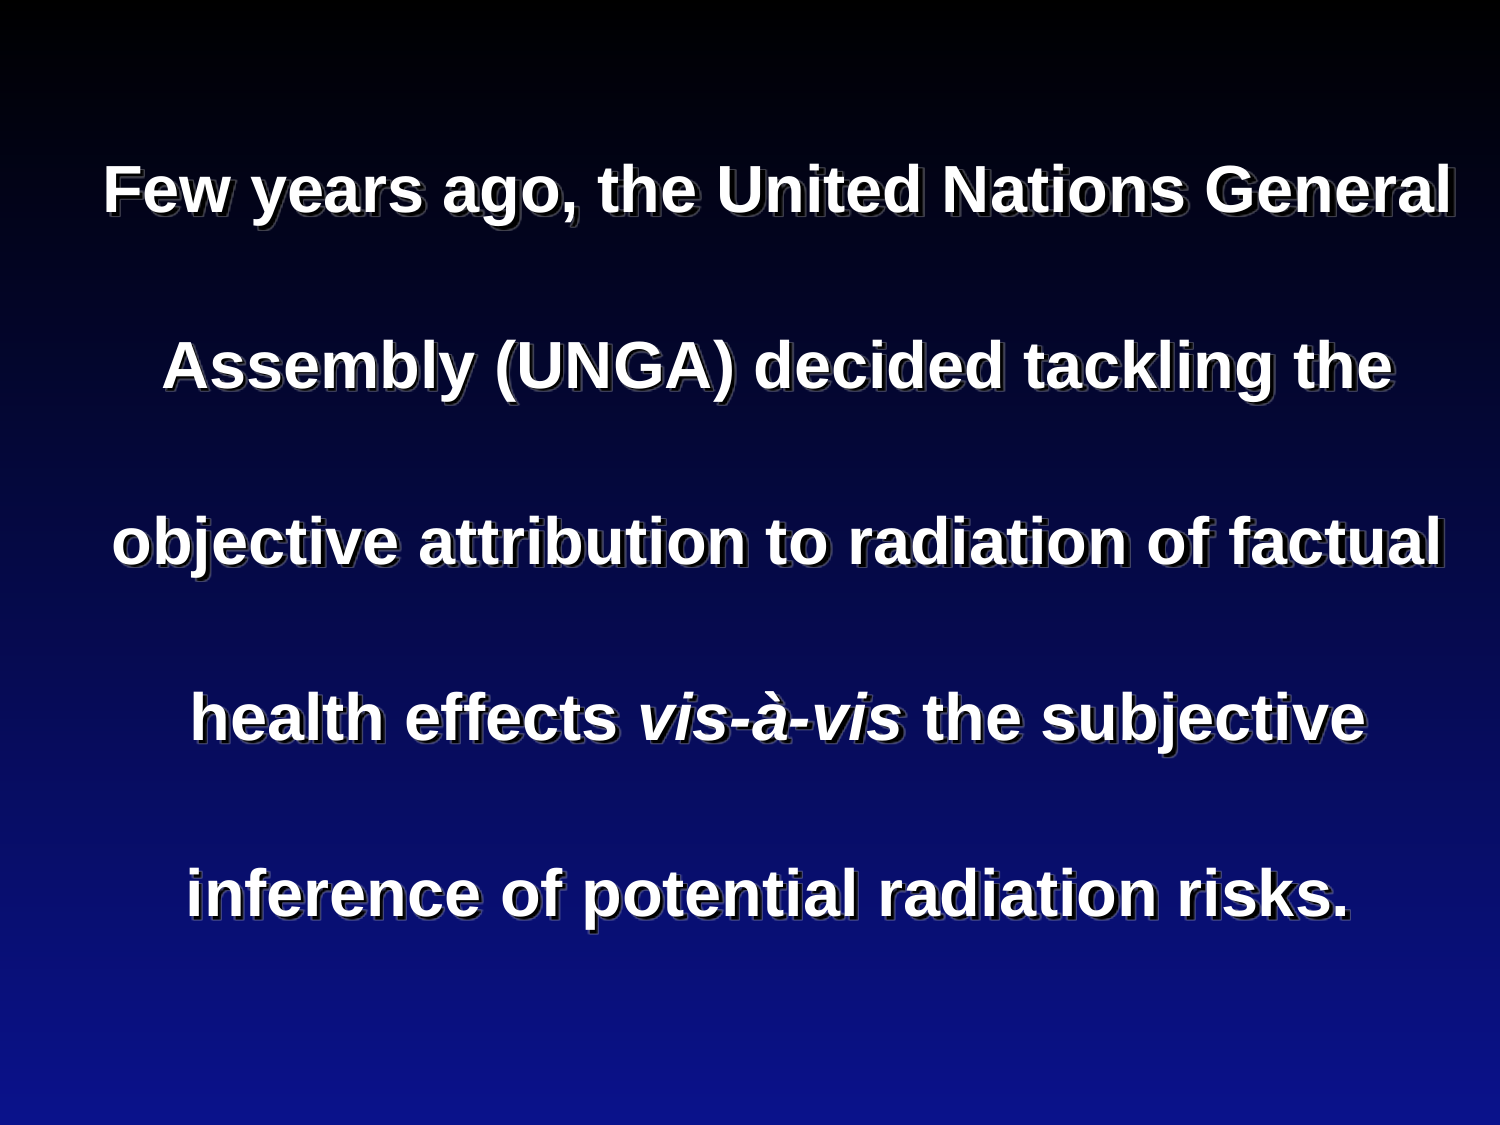

Few years ago, the United Nations General Assembly (UNGA) decided tackling the objective attribution to radiation of factual health effects vis-à-vis the subjective inference of potential radiation risks.